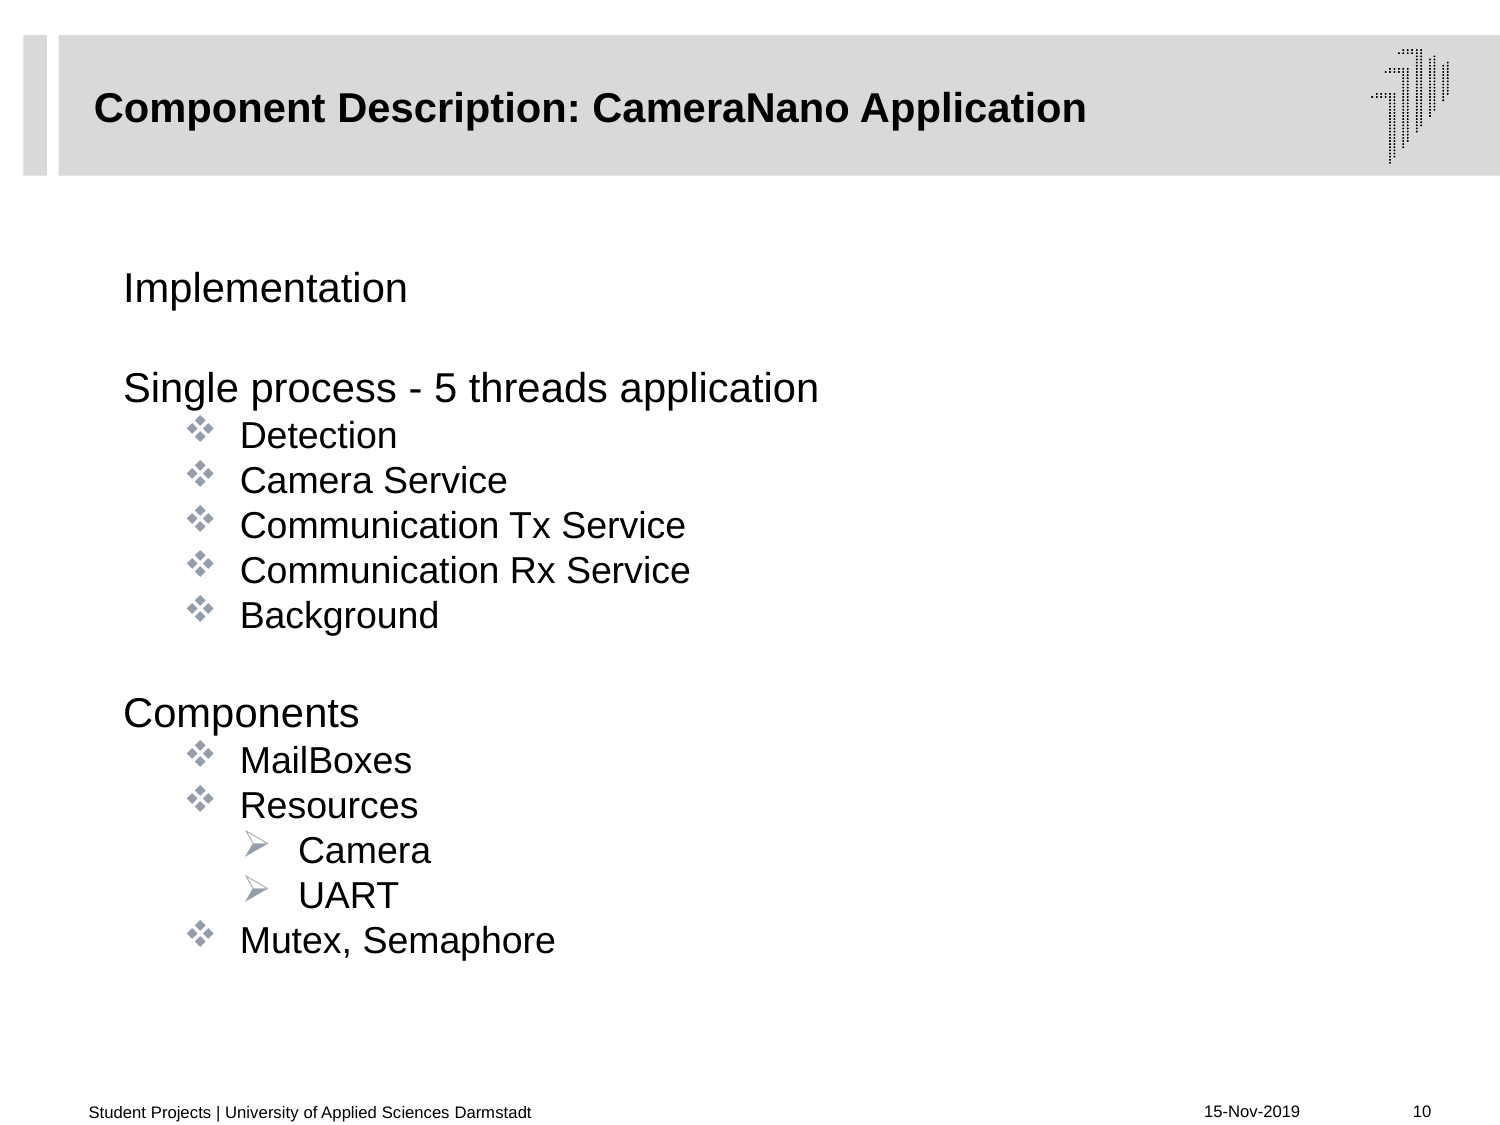

# Component Description: CameraNano Application
Implementation

Single process - 5 threads application
Detection
Camera Service
Communication Tx Service
Communication Rx Service
Background

Components
MailBoxes
Resources
Camera
UART
Mutex, Semaphore

Student Projects | University of Applied Sciences Darmstadt
15-Nov-2019
10